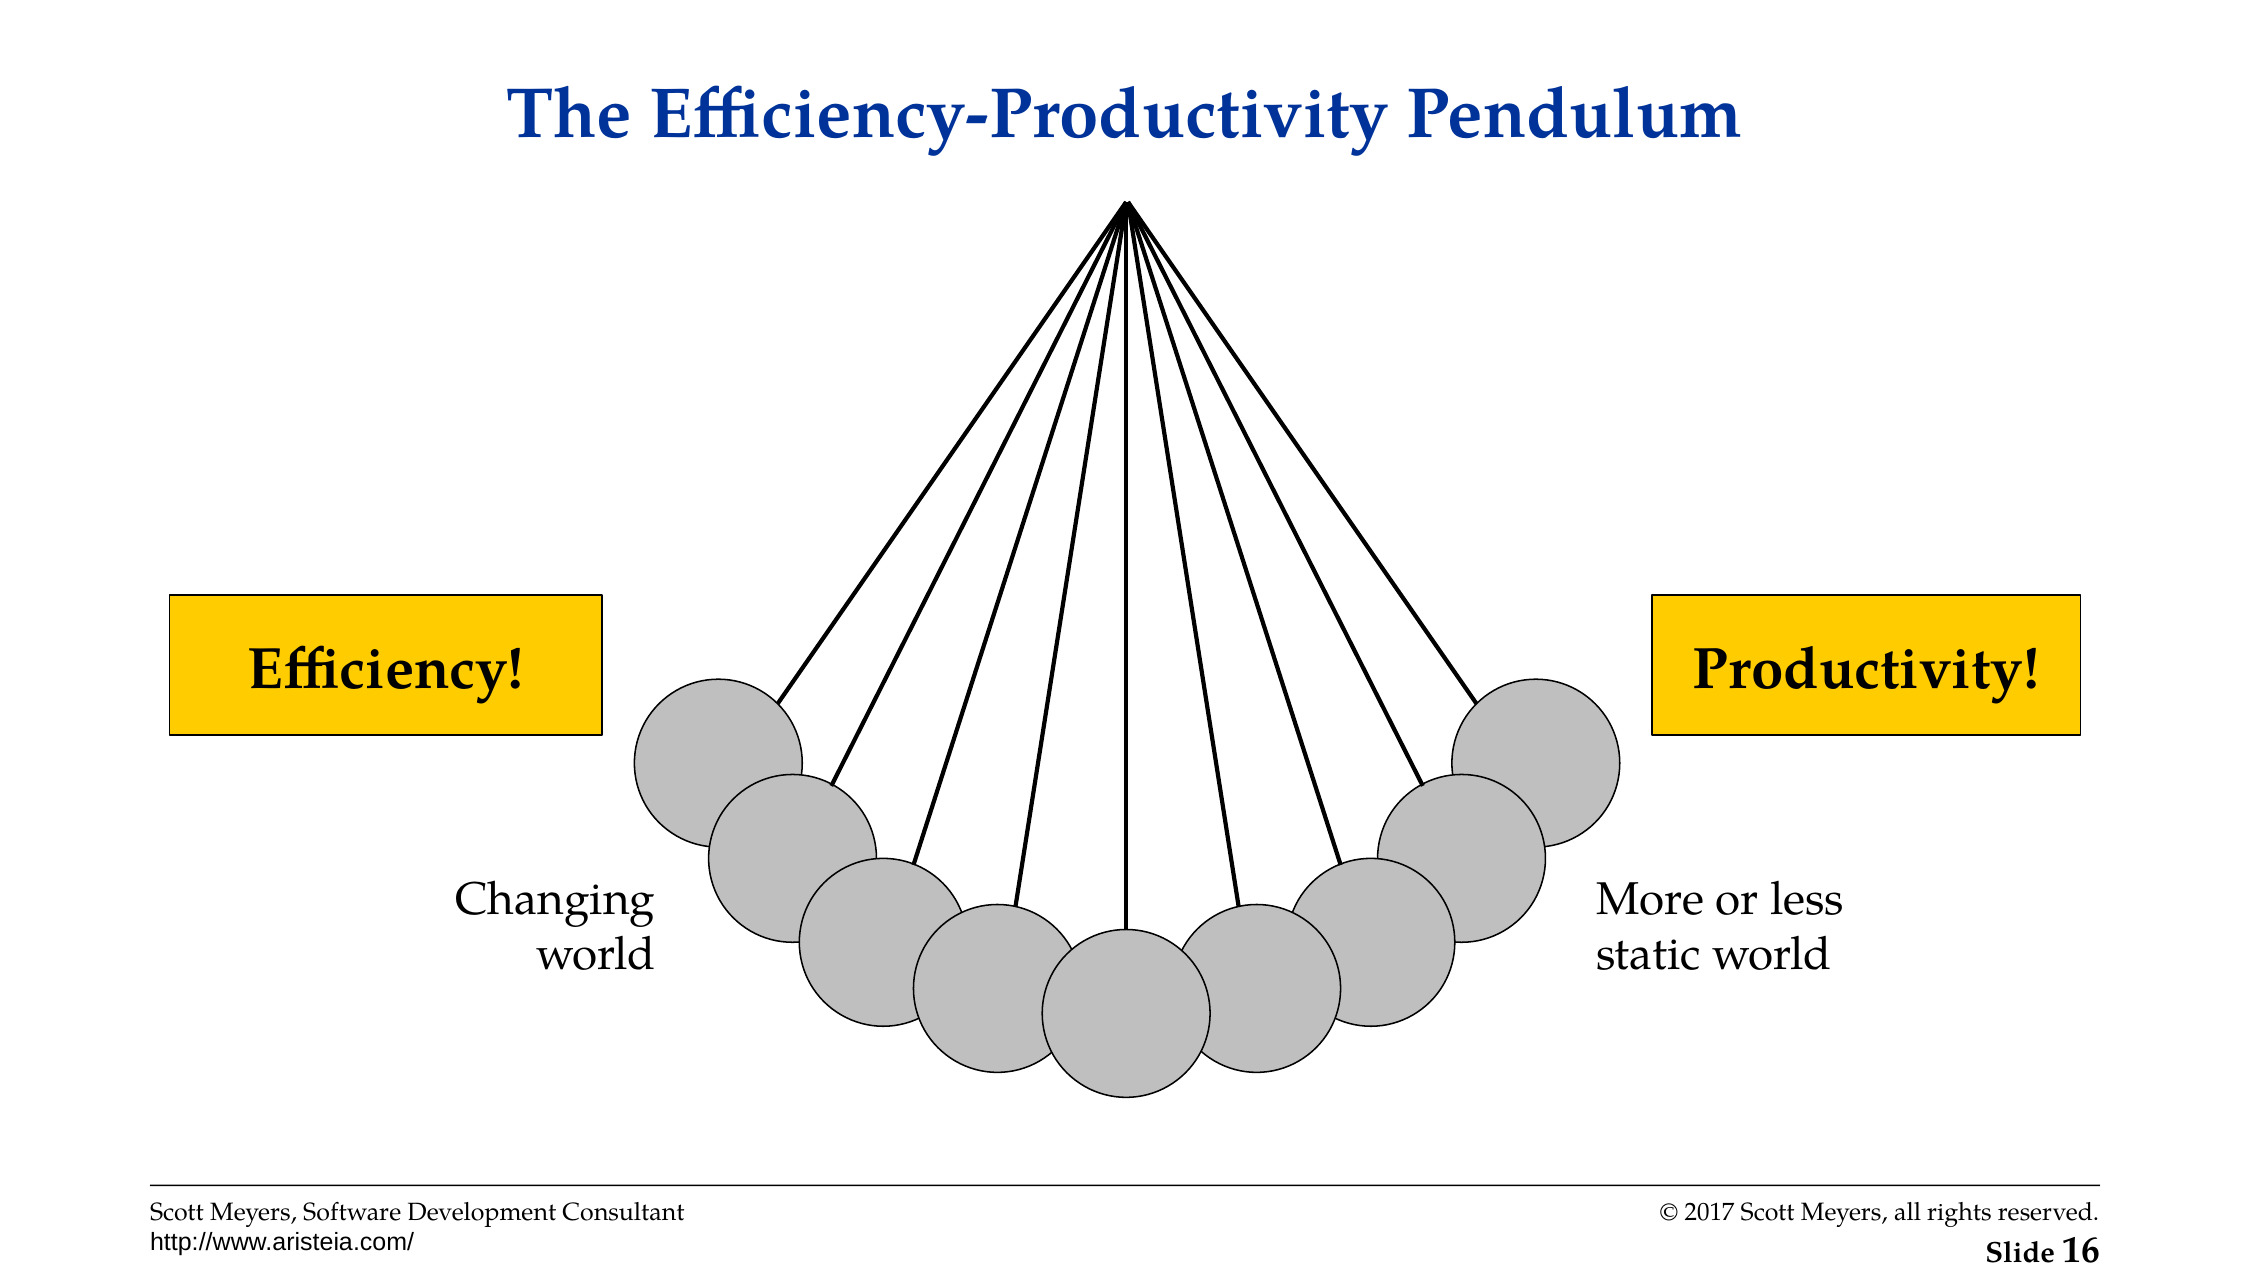

# The Efficiency-Productivity Pendulum
Efficiency!
Productivity!

Changing world
More or less static world

© 2017 Scott Meyers, all rights reserved.
Slide 16
Scott Meyers, Software Development Consultant
http://www.aristeia.com/